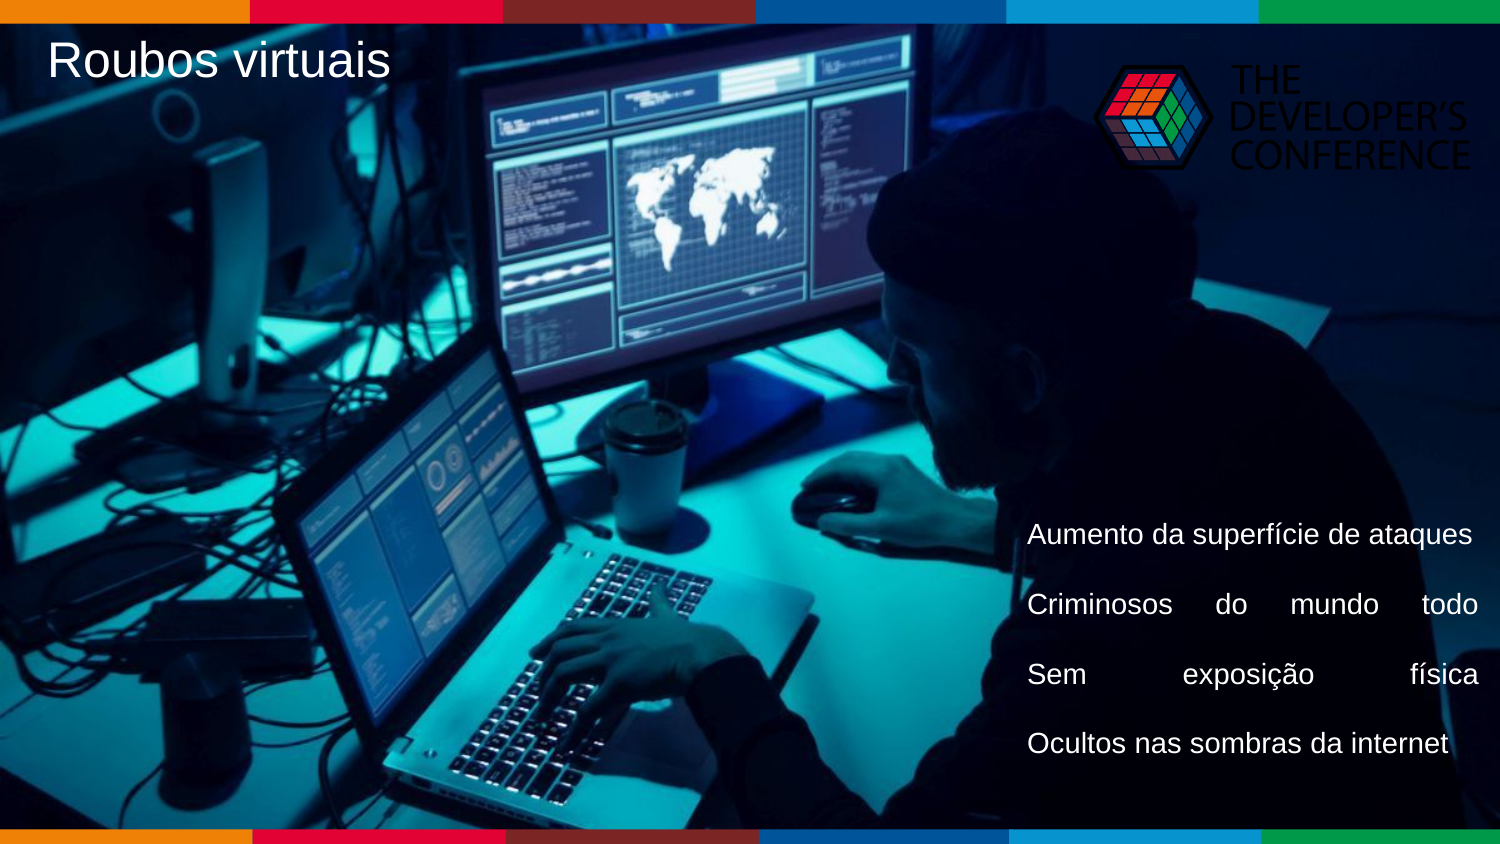

Roubos virtuais
Aumento da superfície de ataques

Criminosos do mundo todo
Sem exposição física
Ocultos nas sombras da internet